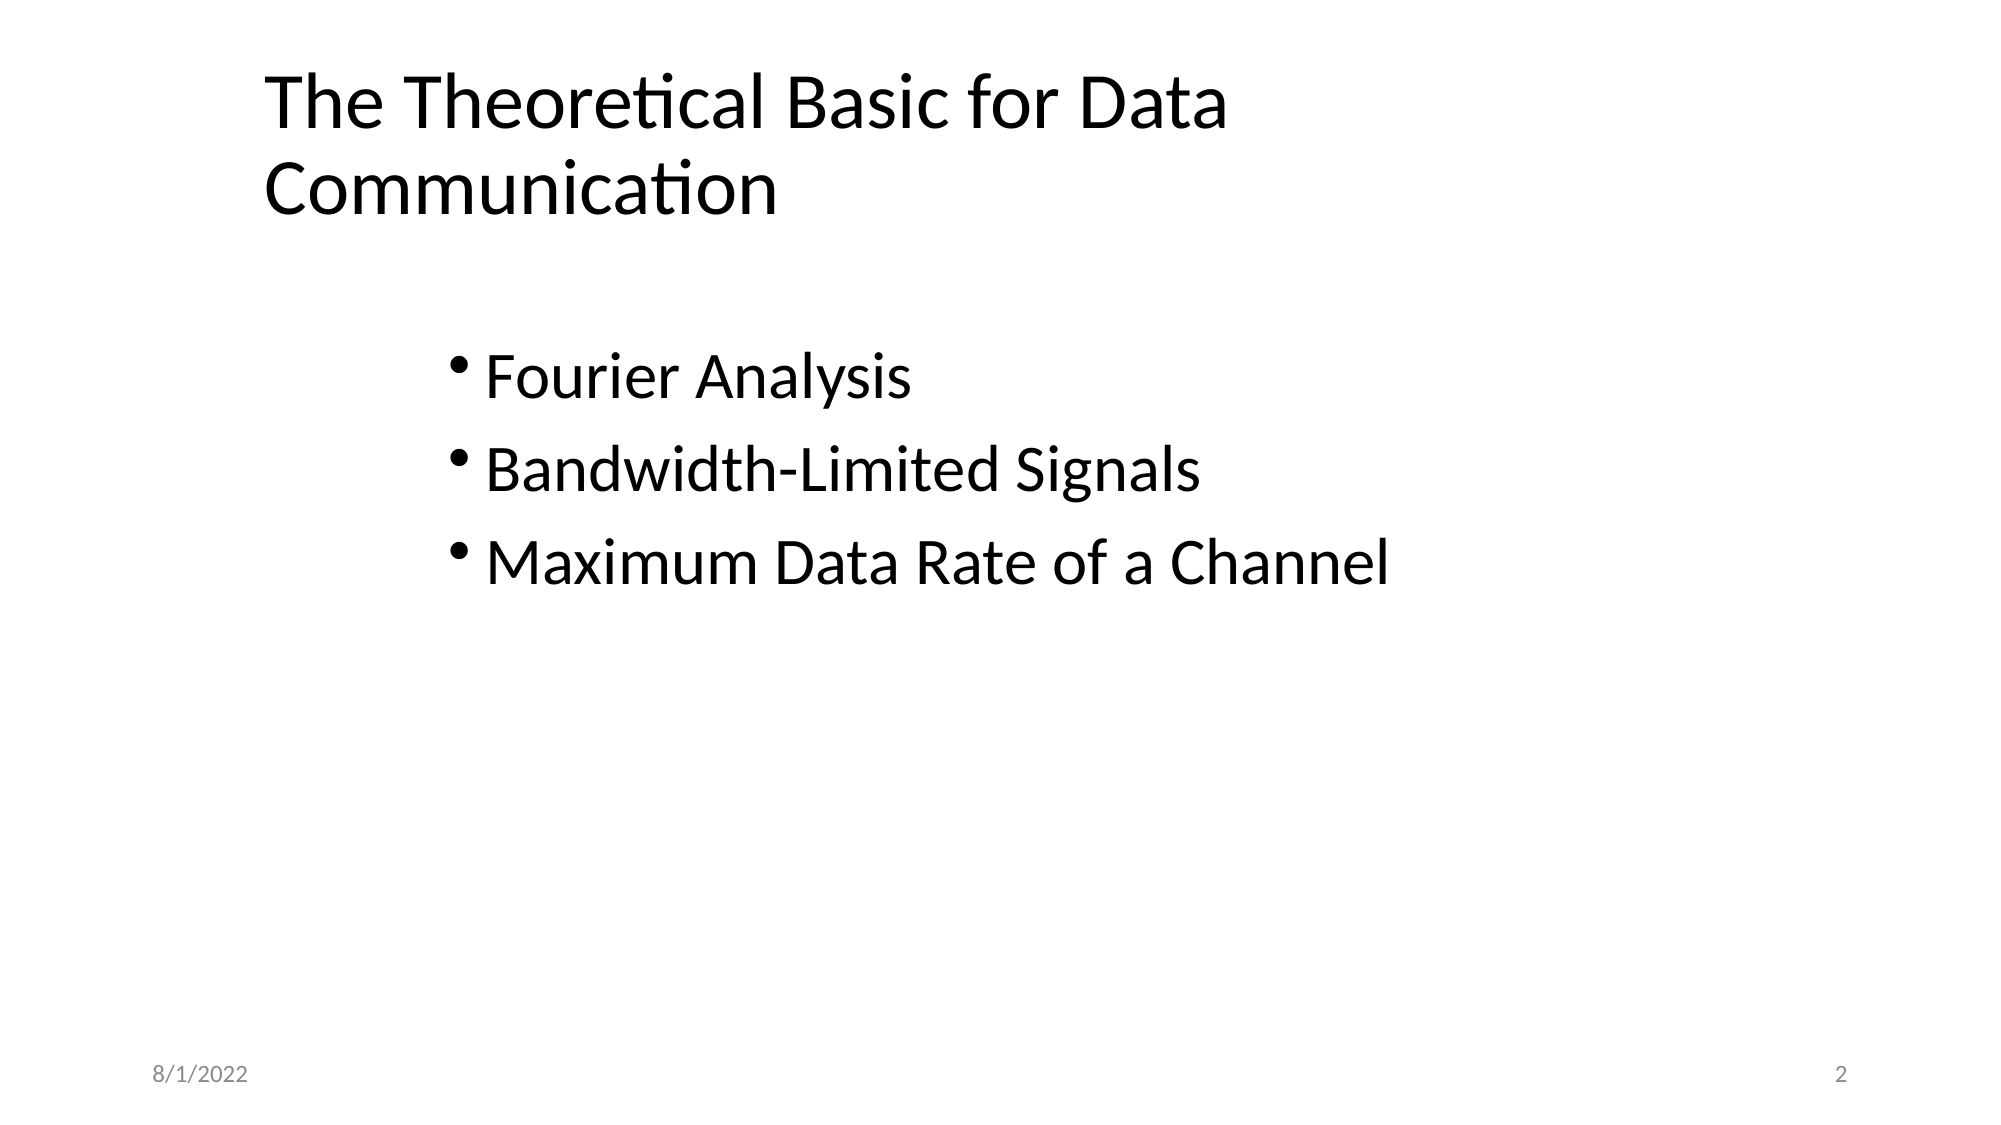

# The Theoretical Basic for Data Communication
Fourier Analysis
Bandwidth-Limited Signals
Maximum Data Rate of a Channel
8/1/2022
2